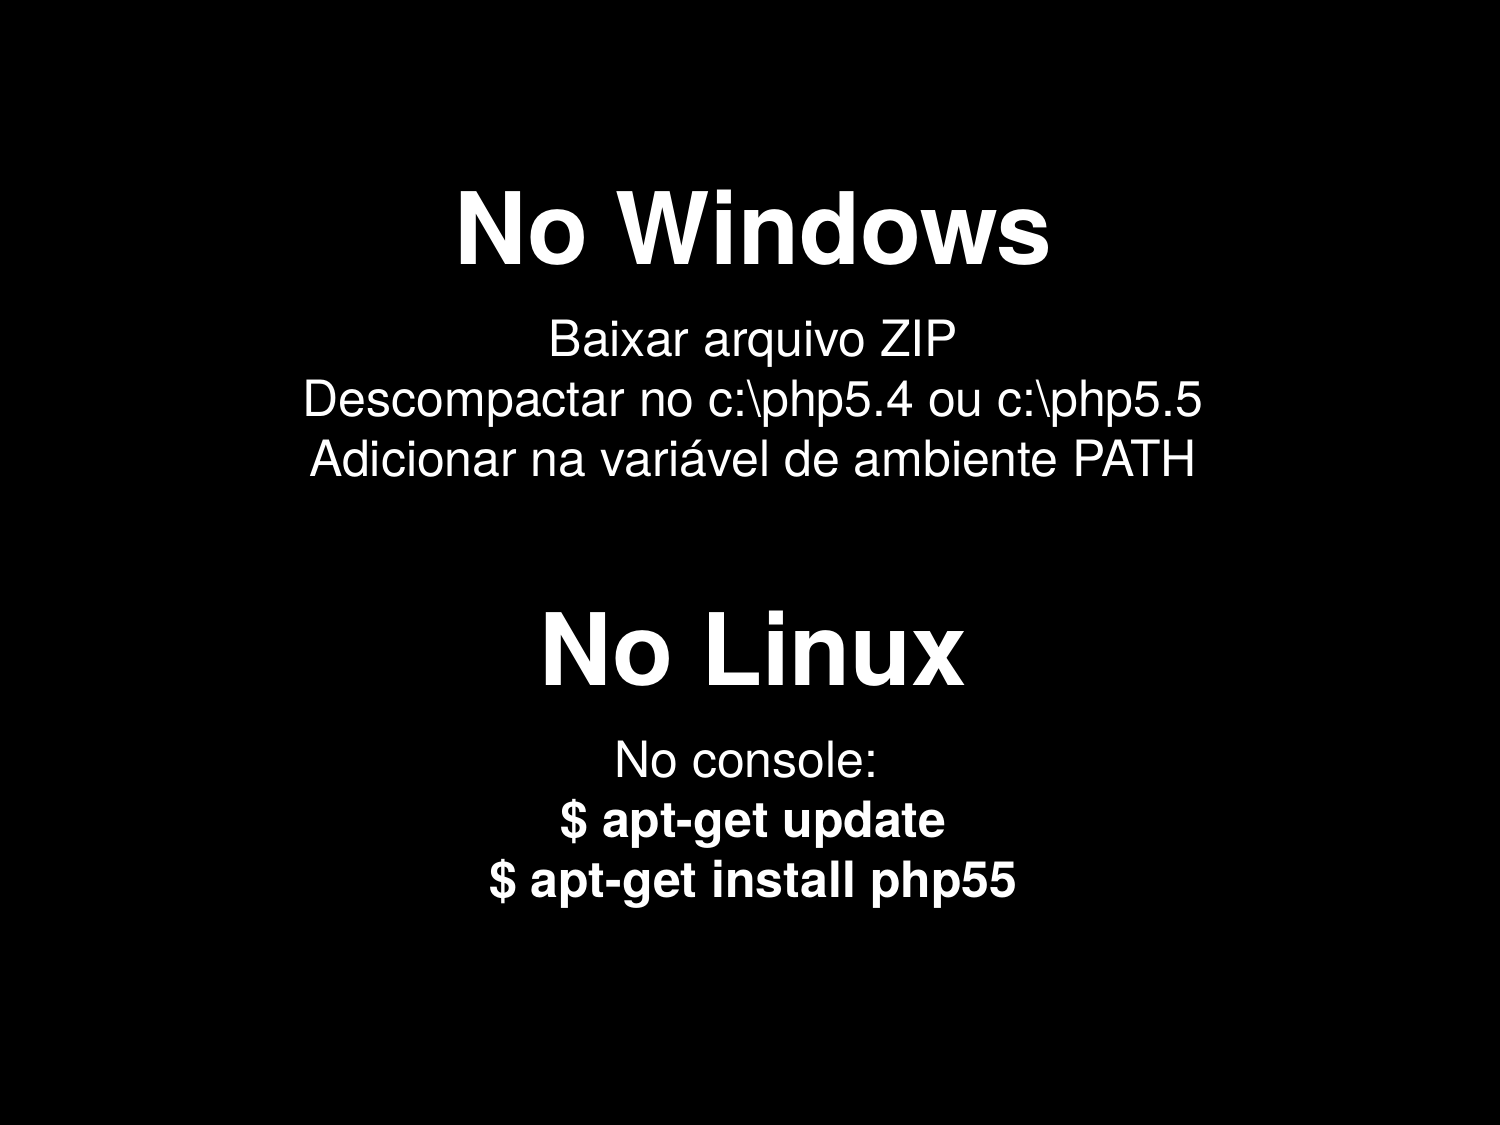

No Windows
Baixar arquivo ZIP
Descompactar no c:\php5.4 ou c:\php5.5
Adicionar na variável de ambiente PATH
No Linux
No console:
$ apt-get update
$ apt-get install php55